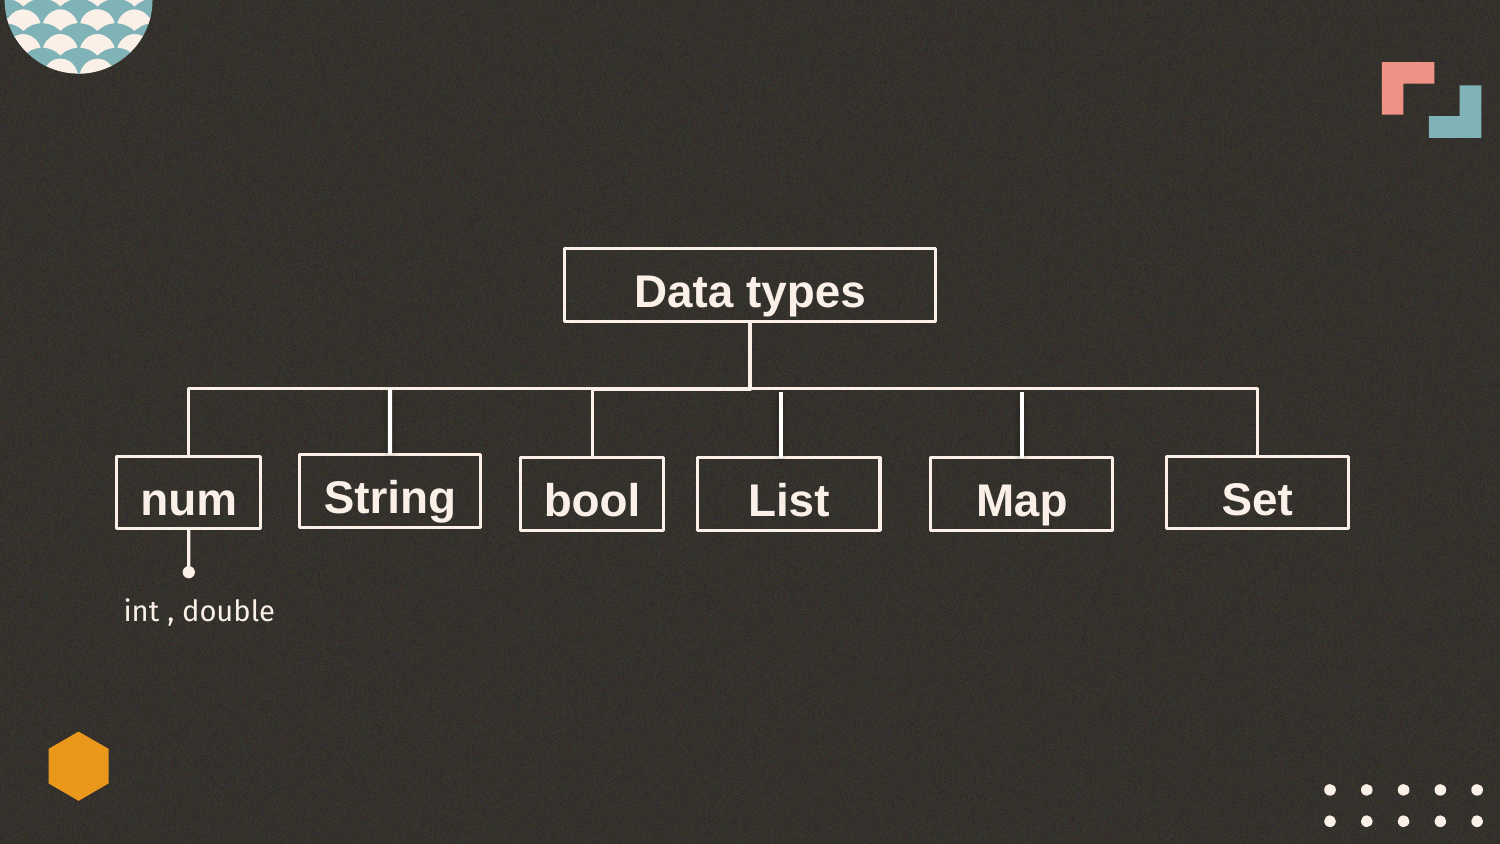

Data types
String
num
Set
bool
List
Map
int , double